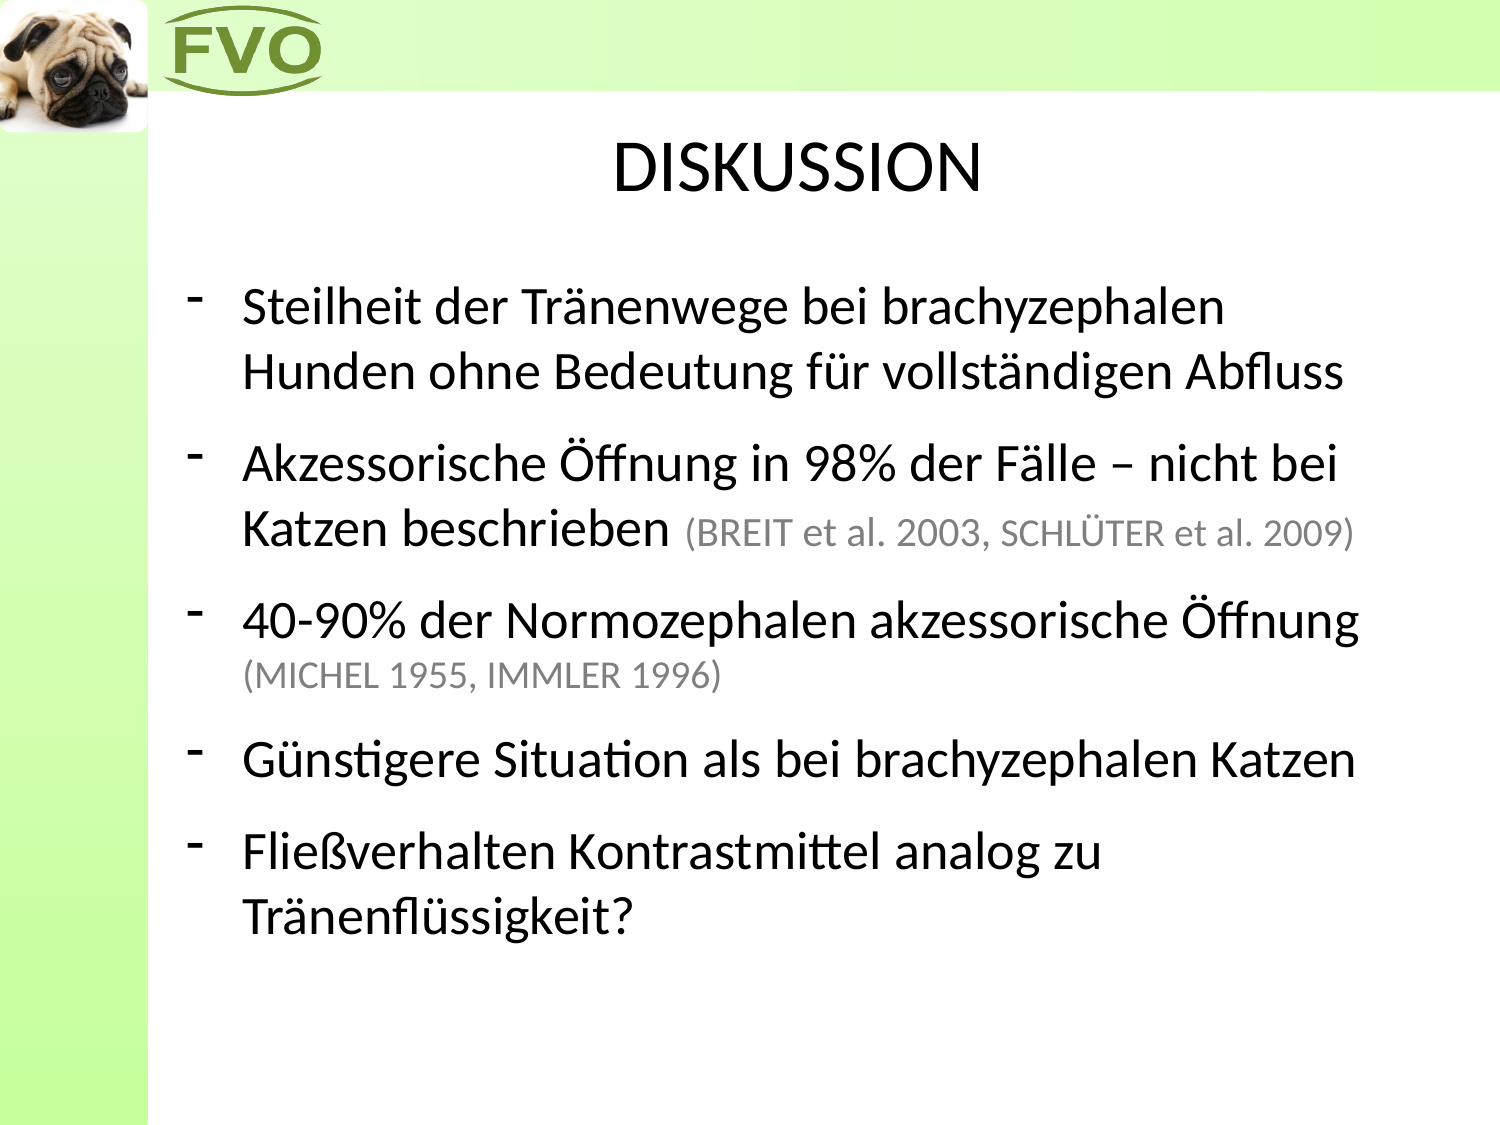

# DISKUSSION
Steilheit der Tränenwege bei brachyzephalen Hunden ohne Bedeutung für vollständigen Abfluss
Akzessorische Öffnung in 98% der Fälle – nicht bei Katzen beschrieben (BREIT et al. 2003, SCHLÜTER et al. 2009)
40-90% der Normozephalen akzessorische Öffnung (MICHEL 1955, IMMLER 1996)
Günstigere Situation als bei brachyzephalen Katzen
Fließverhalten Kontrastmittel analog zu Tränenflüssigkeit?